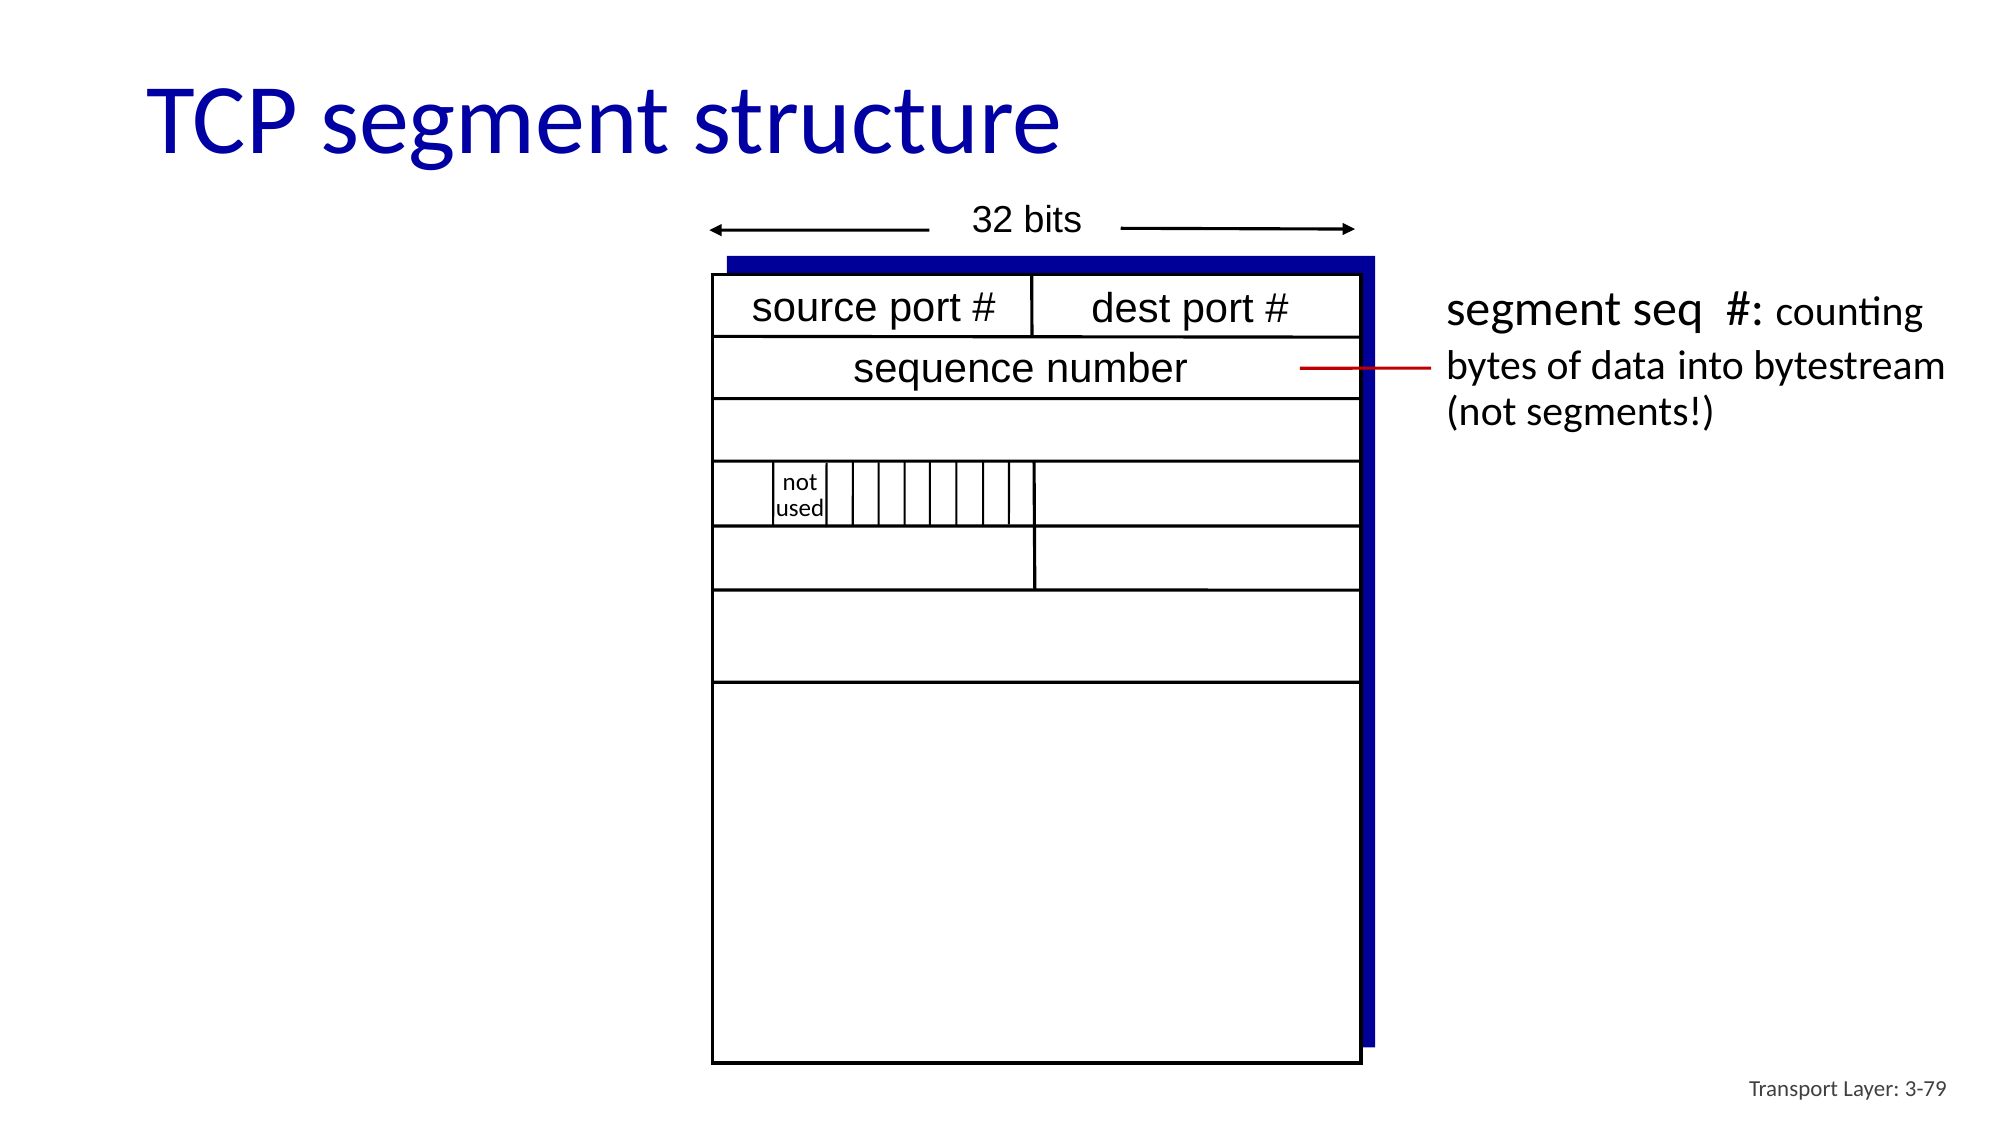

# TCP segment structure
32 bits

source port #
dest port #
segment seq  #: counting bytes of data into bytestream (not segments!)
sequence number

not
used

Transport Layer: 3-79